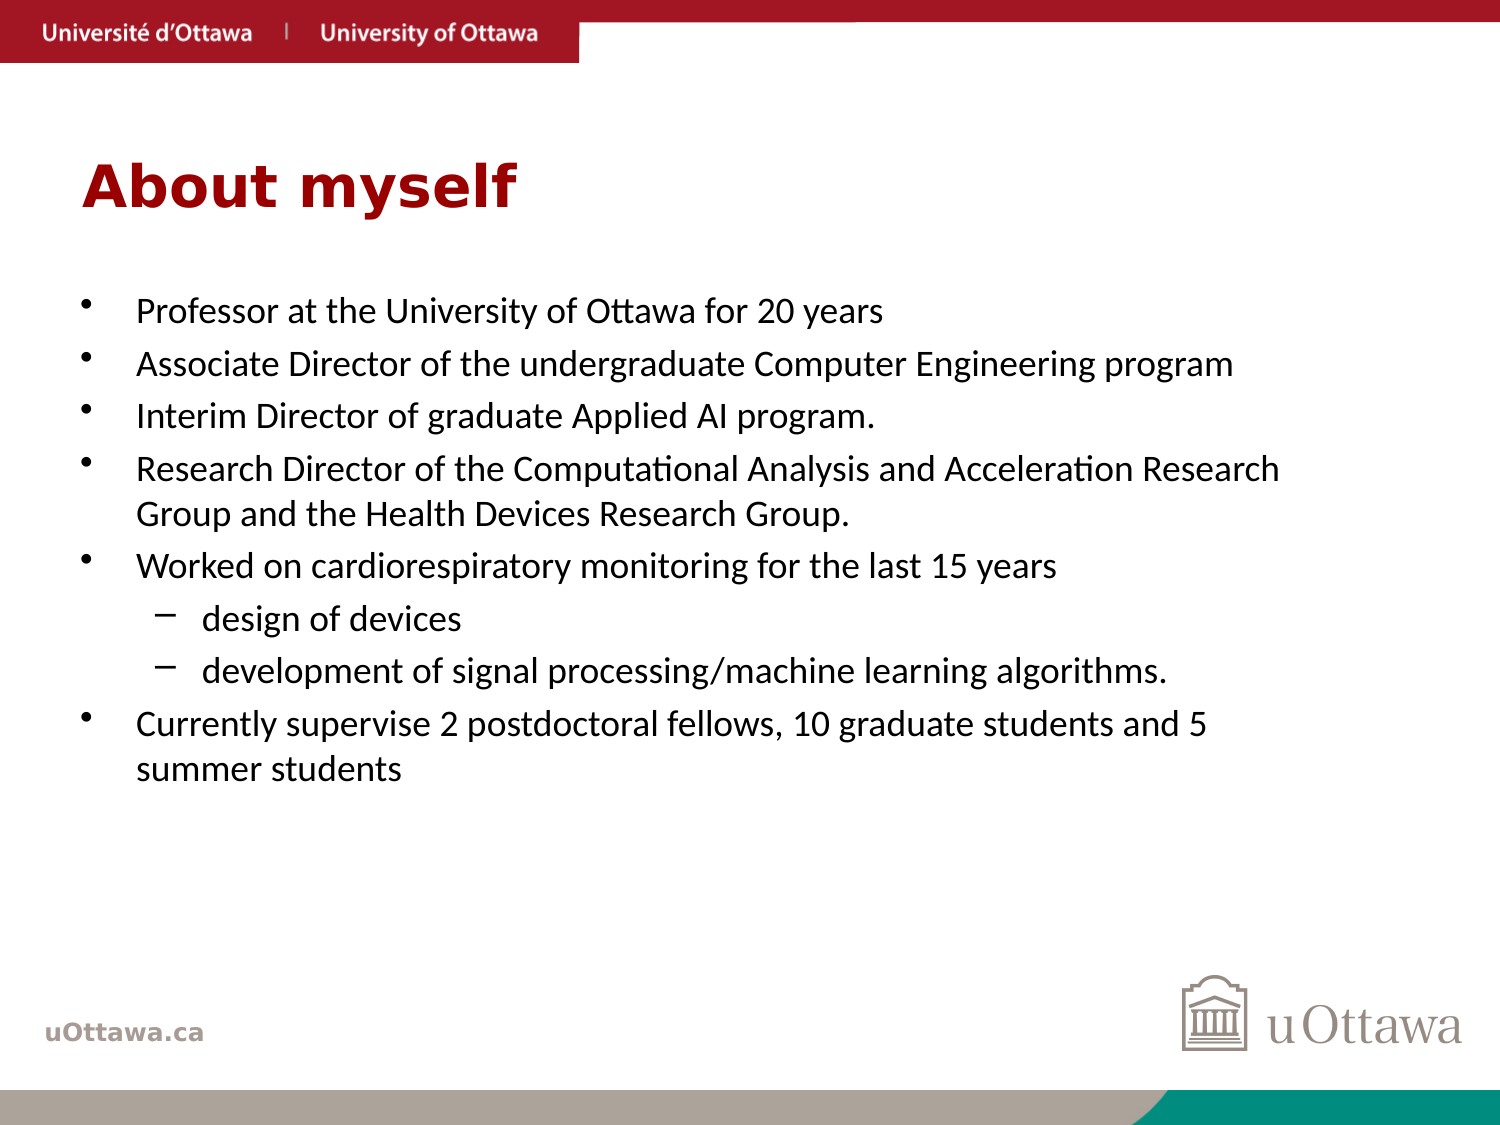

# About myself
Professor at the University of Ottawa for 20 years
Associate Director of the undergraduate Computer Engineering program
Interim Director of graduate Applied AI program.
Research Director of the Computational Analysis and Acceleration Research Group and the Health Devices Research Group.
Worked on cardiorespiratory monitoring for the last 15 years
design of devices
development of signal processing/machine learning algorithms.
Currently supervise 2 postdoctoral fellows, 10 graduate students and 5 summer students